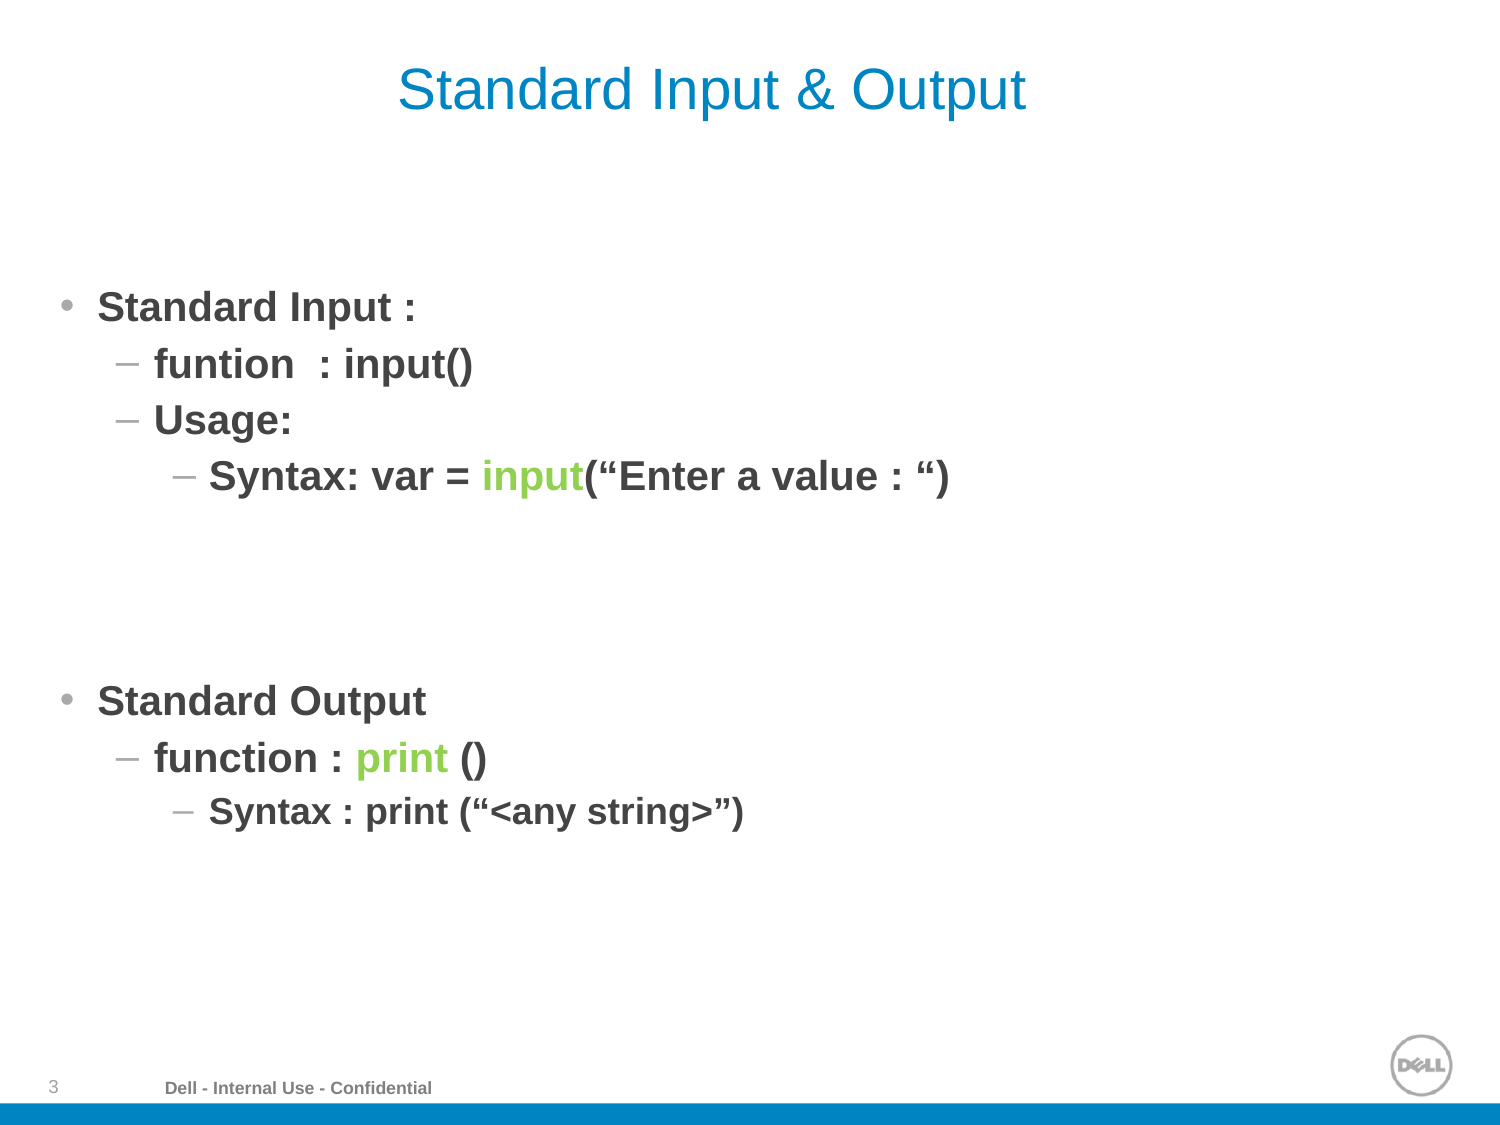

# Standard Input & Output
Standard Input :
funtion  : input()
Usage:
Syntax: var = input(“Enter a value : “)

Standard Output
function : print ()
Syntax : print (“<any string>”)